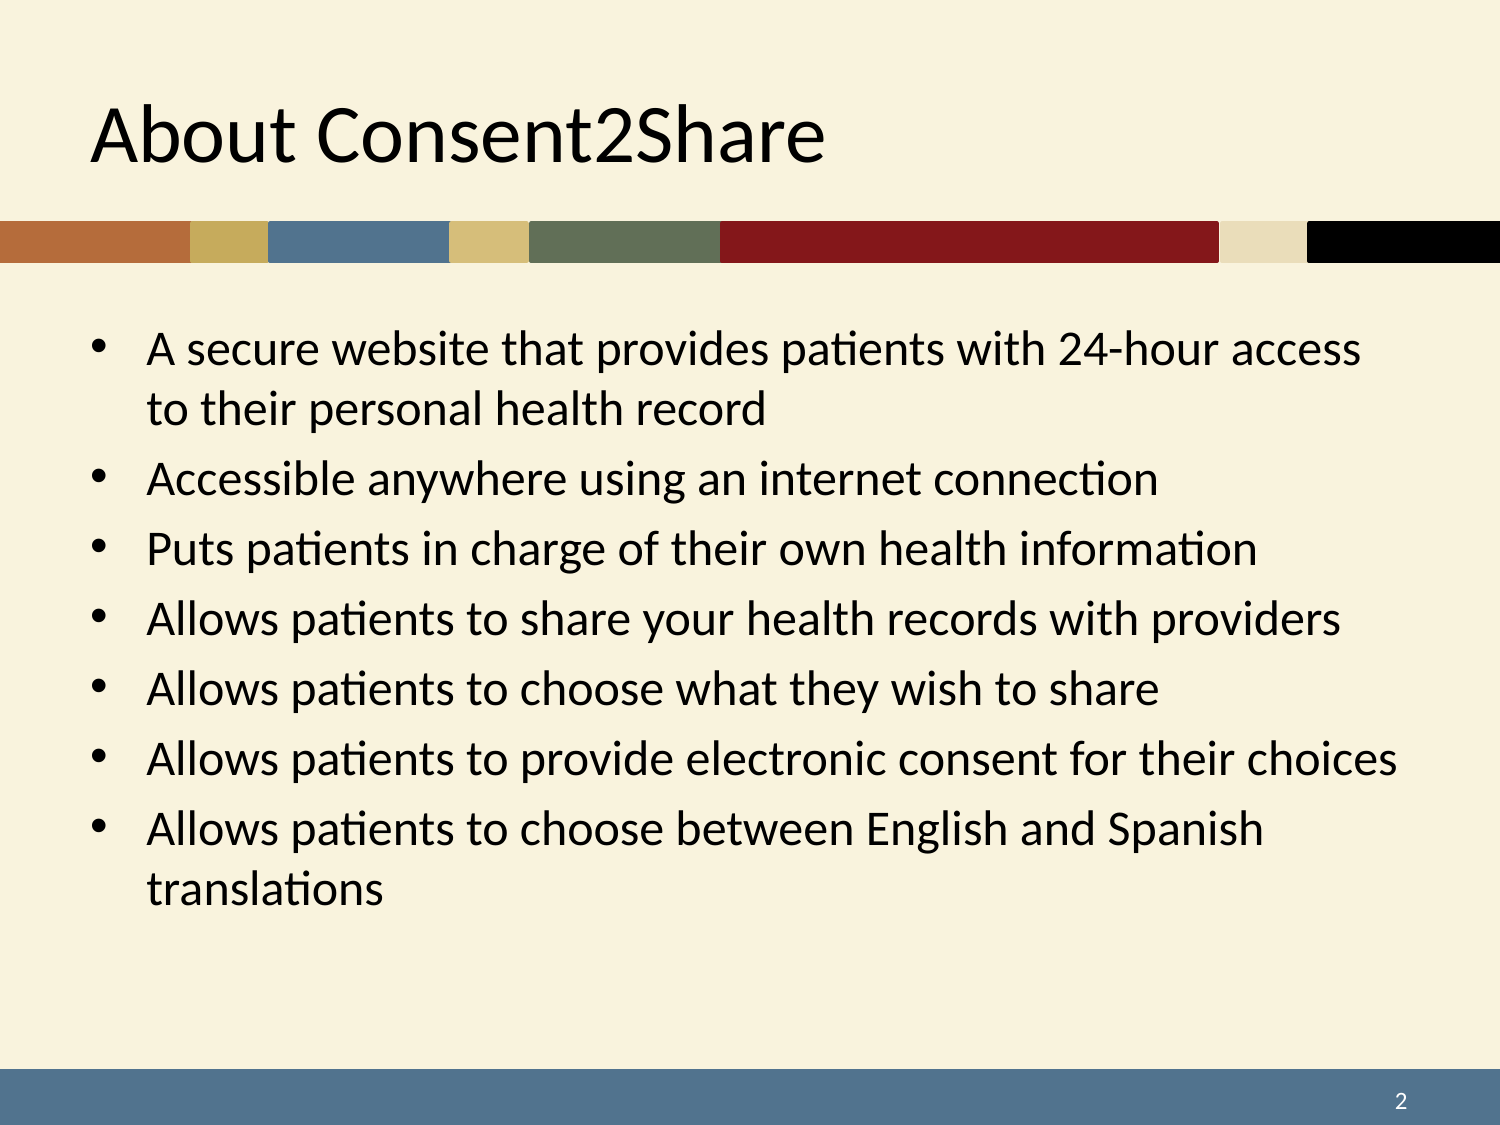

# About Consent2Share
A secure website that provides patients with 24-hour access to their personal health record
Accessible anywhere using an internet connection
Puts patients in charge of their own health information
Allows patients to share your health records with providers
Allows patients to choose what they wish to share
Allows patients to provide electronic consent for their choices
Allows patients to choose between English and Spanish translations

2